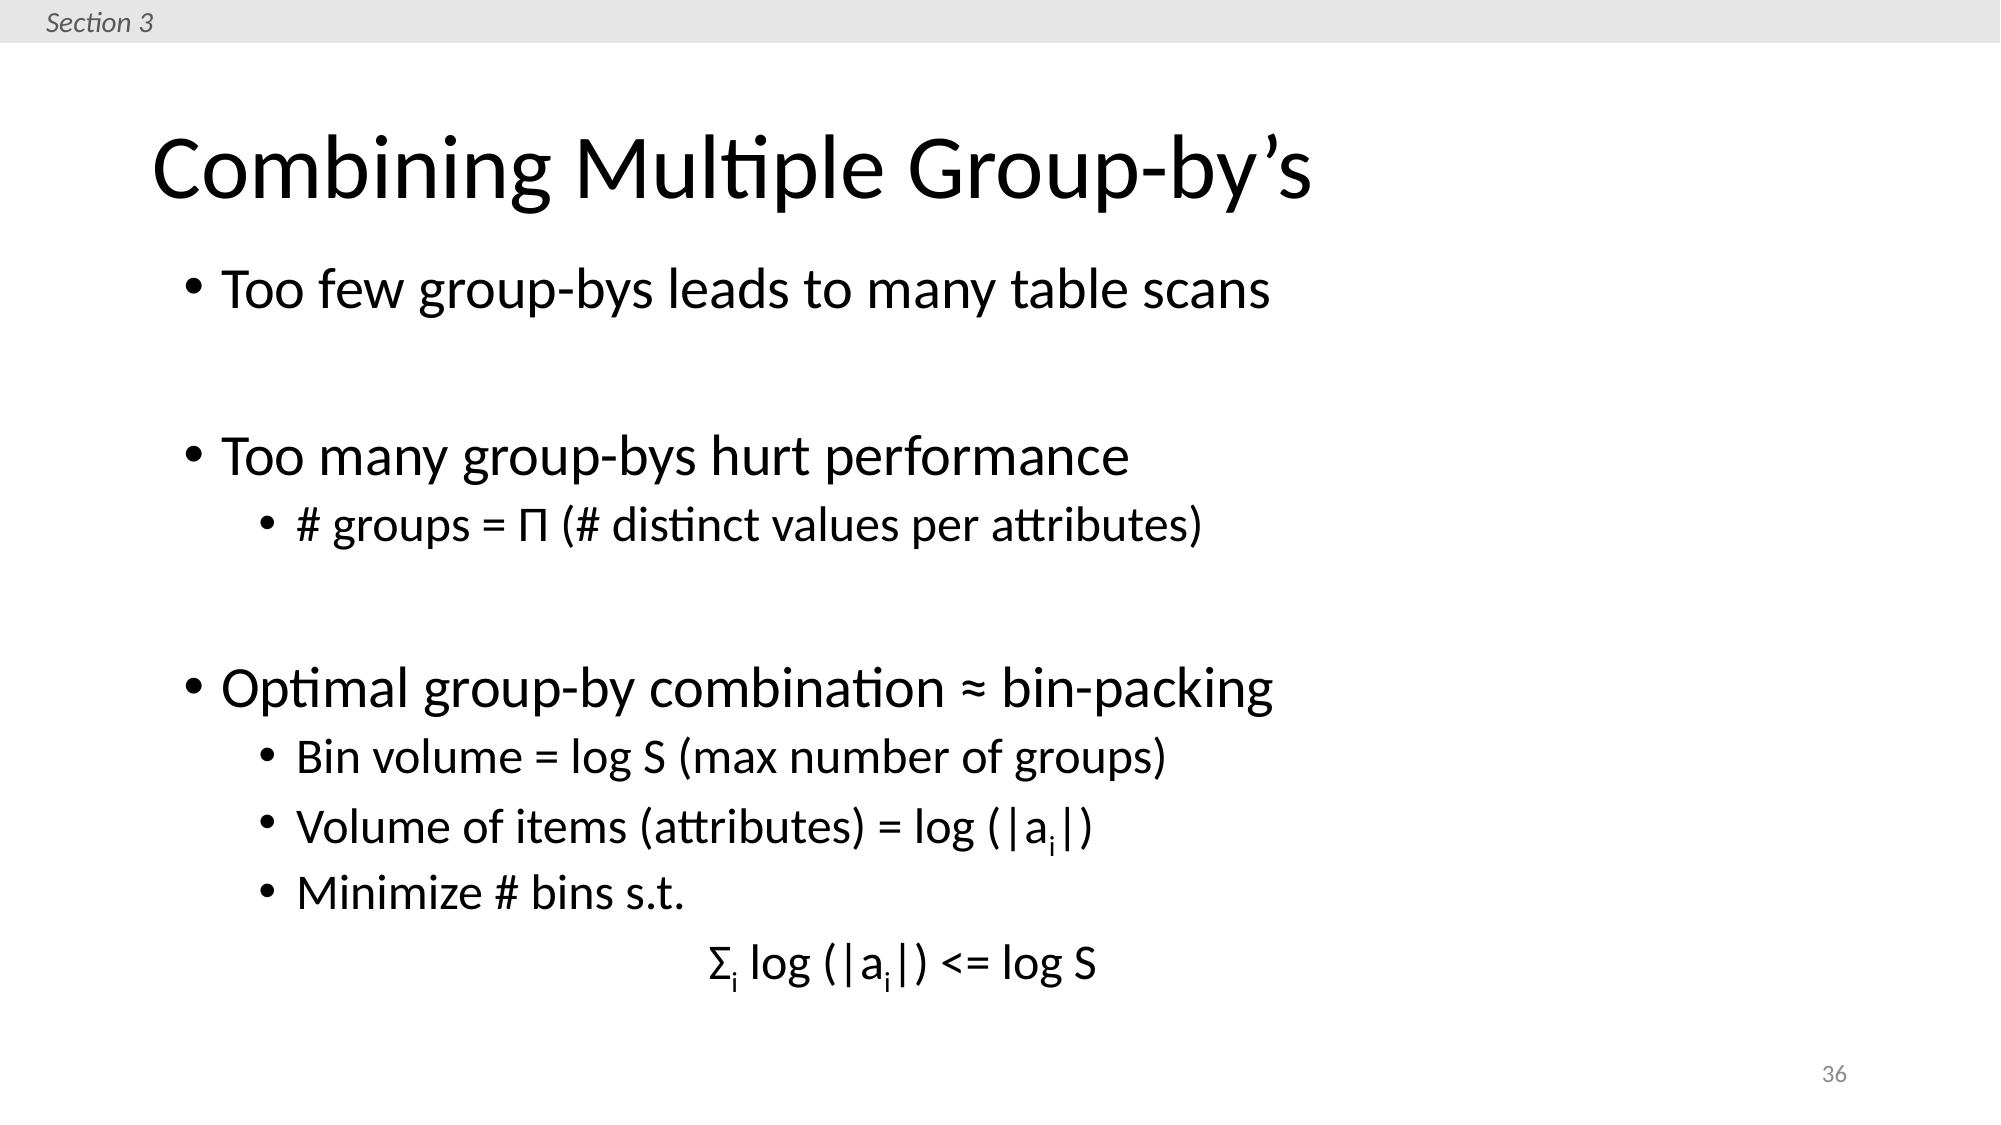

Section 3
# Combining Multiple Group-by’s
Too few group-bys leads to many table scans

Too many group-bys hurt performance
# groups = Π (# distinct values per attributes)

Optimal group-by combination ≈ bin-packing
Bin volume = log S (max number of groups)
Volume of items (attributes) = log (|ai|)
Minimize # bins s.t.
			Σi log (|ai|) <= log S
36